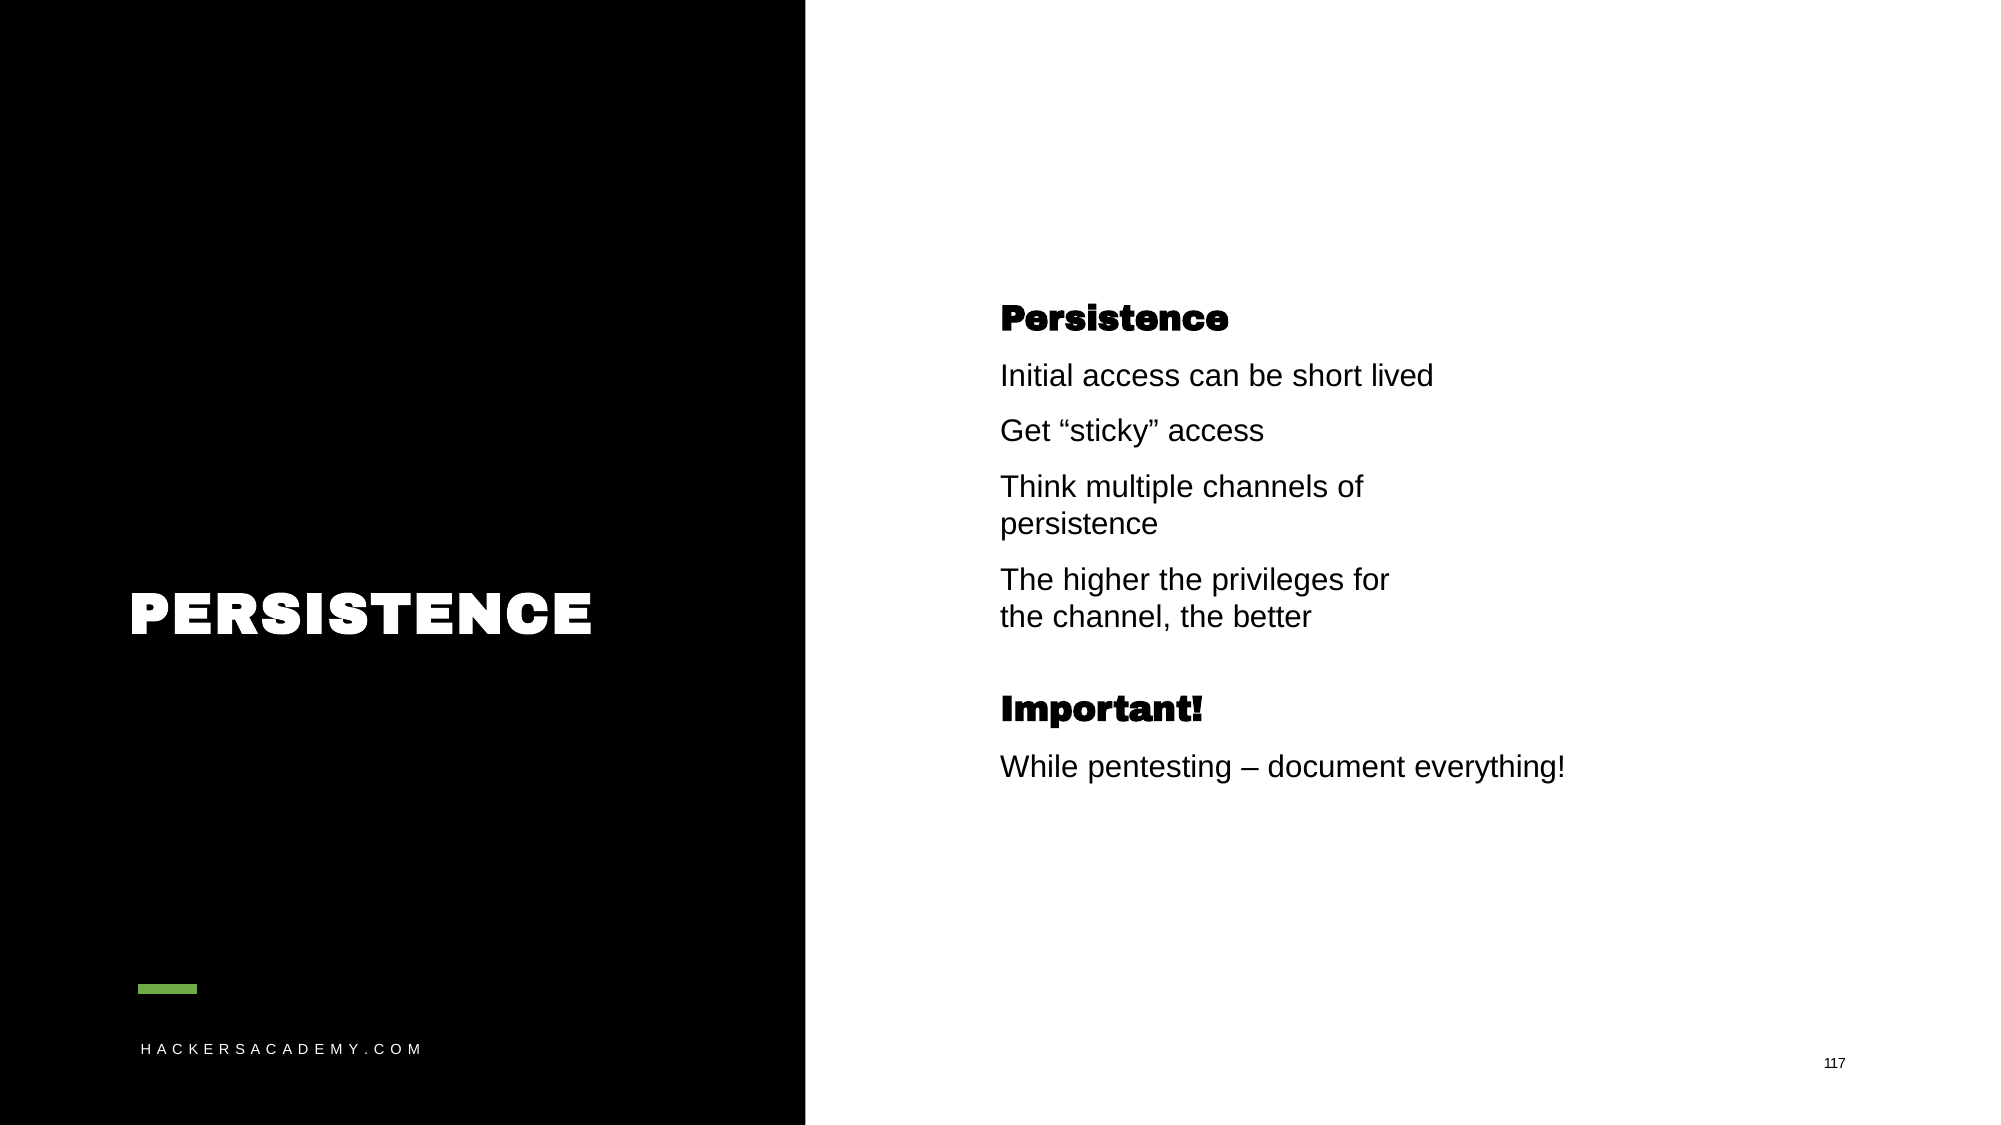

Persistence
Initial access can be short lived Get “sticky” access
Think multiple channels of persistence
The higher the privileges for the channel, the better
PERSISTENCE
Important!
While pentesting – document everything!
H A C K E R S A C A D E M Y . C O M
117